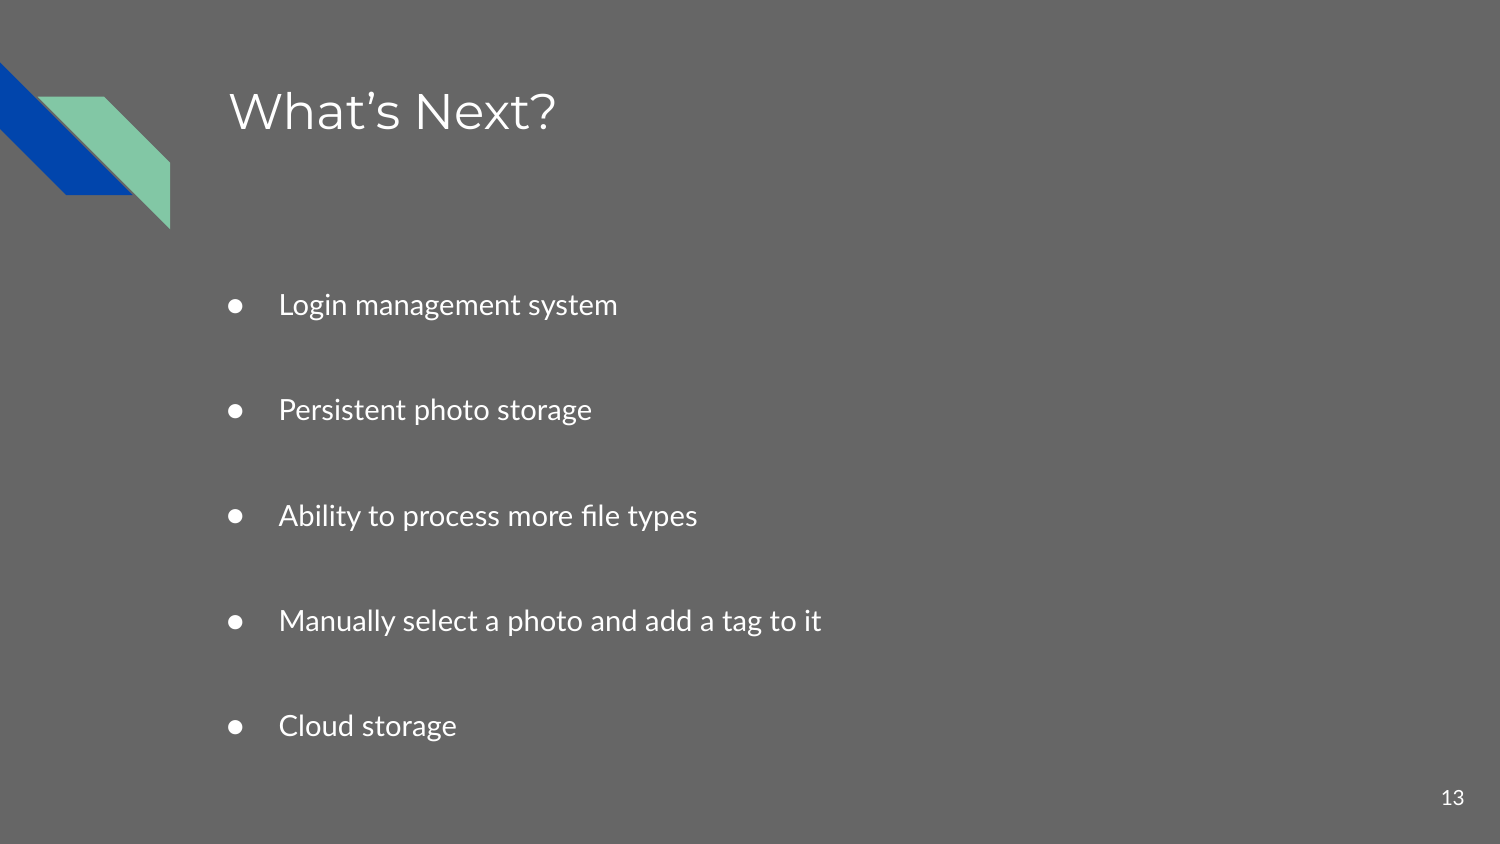

# What’s Next?
Login management system
Persistent photo storage
Ability to process more file types
Manually select a photo and add a tag to it
Cloud storage
13